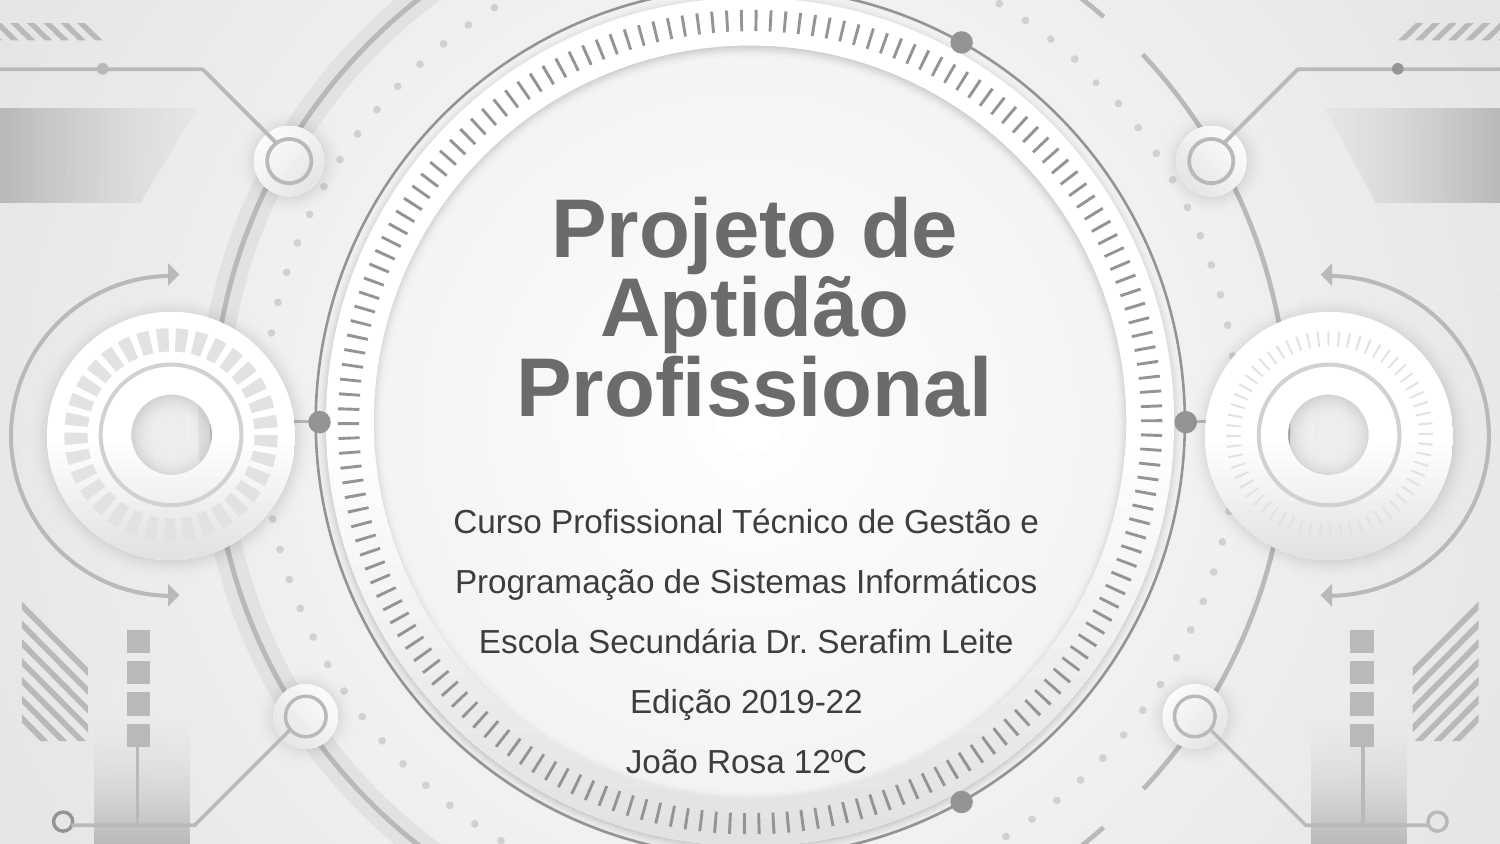

# Projeto de Aptidão Profissional

Curso Profissional Técnico de Gestão e Programação de Sistemas Informáticos
Escola Secundária Dr. Serafim Leite
Edição 2019-22
João Rosa 12ºC